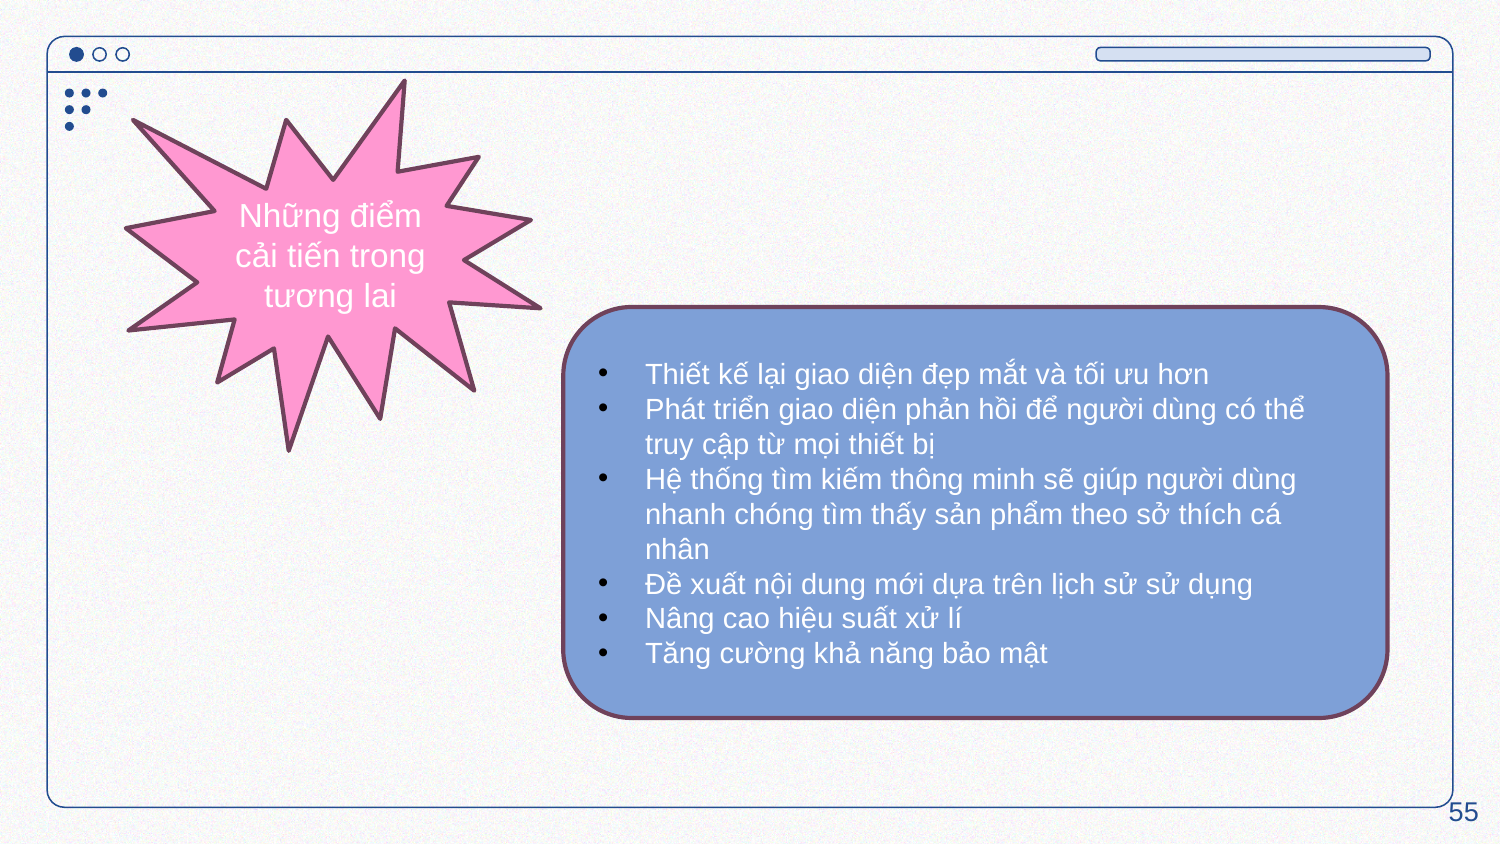

Những điểm cải tiến trong tương lai
Thiết kế lại giao diện đẹp mắt và tối ưu hơn
Phát triển giao diện phản hồi để người dùng có thể truy cập từ mọi thiết bị
Hệ thống tìm kiếm thông minh sẽ giúp người dùng nhanh chóng tìm thấy sản phẩm theo sở thích cá nhân
Đề xuất nội dung mới dựa trên lịch sử sử dụng
Nâng cao hiệu suất xử lí
Tăng cường khả năng bảo mật
55